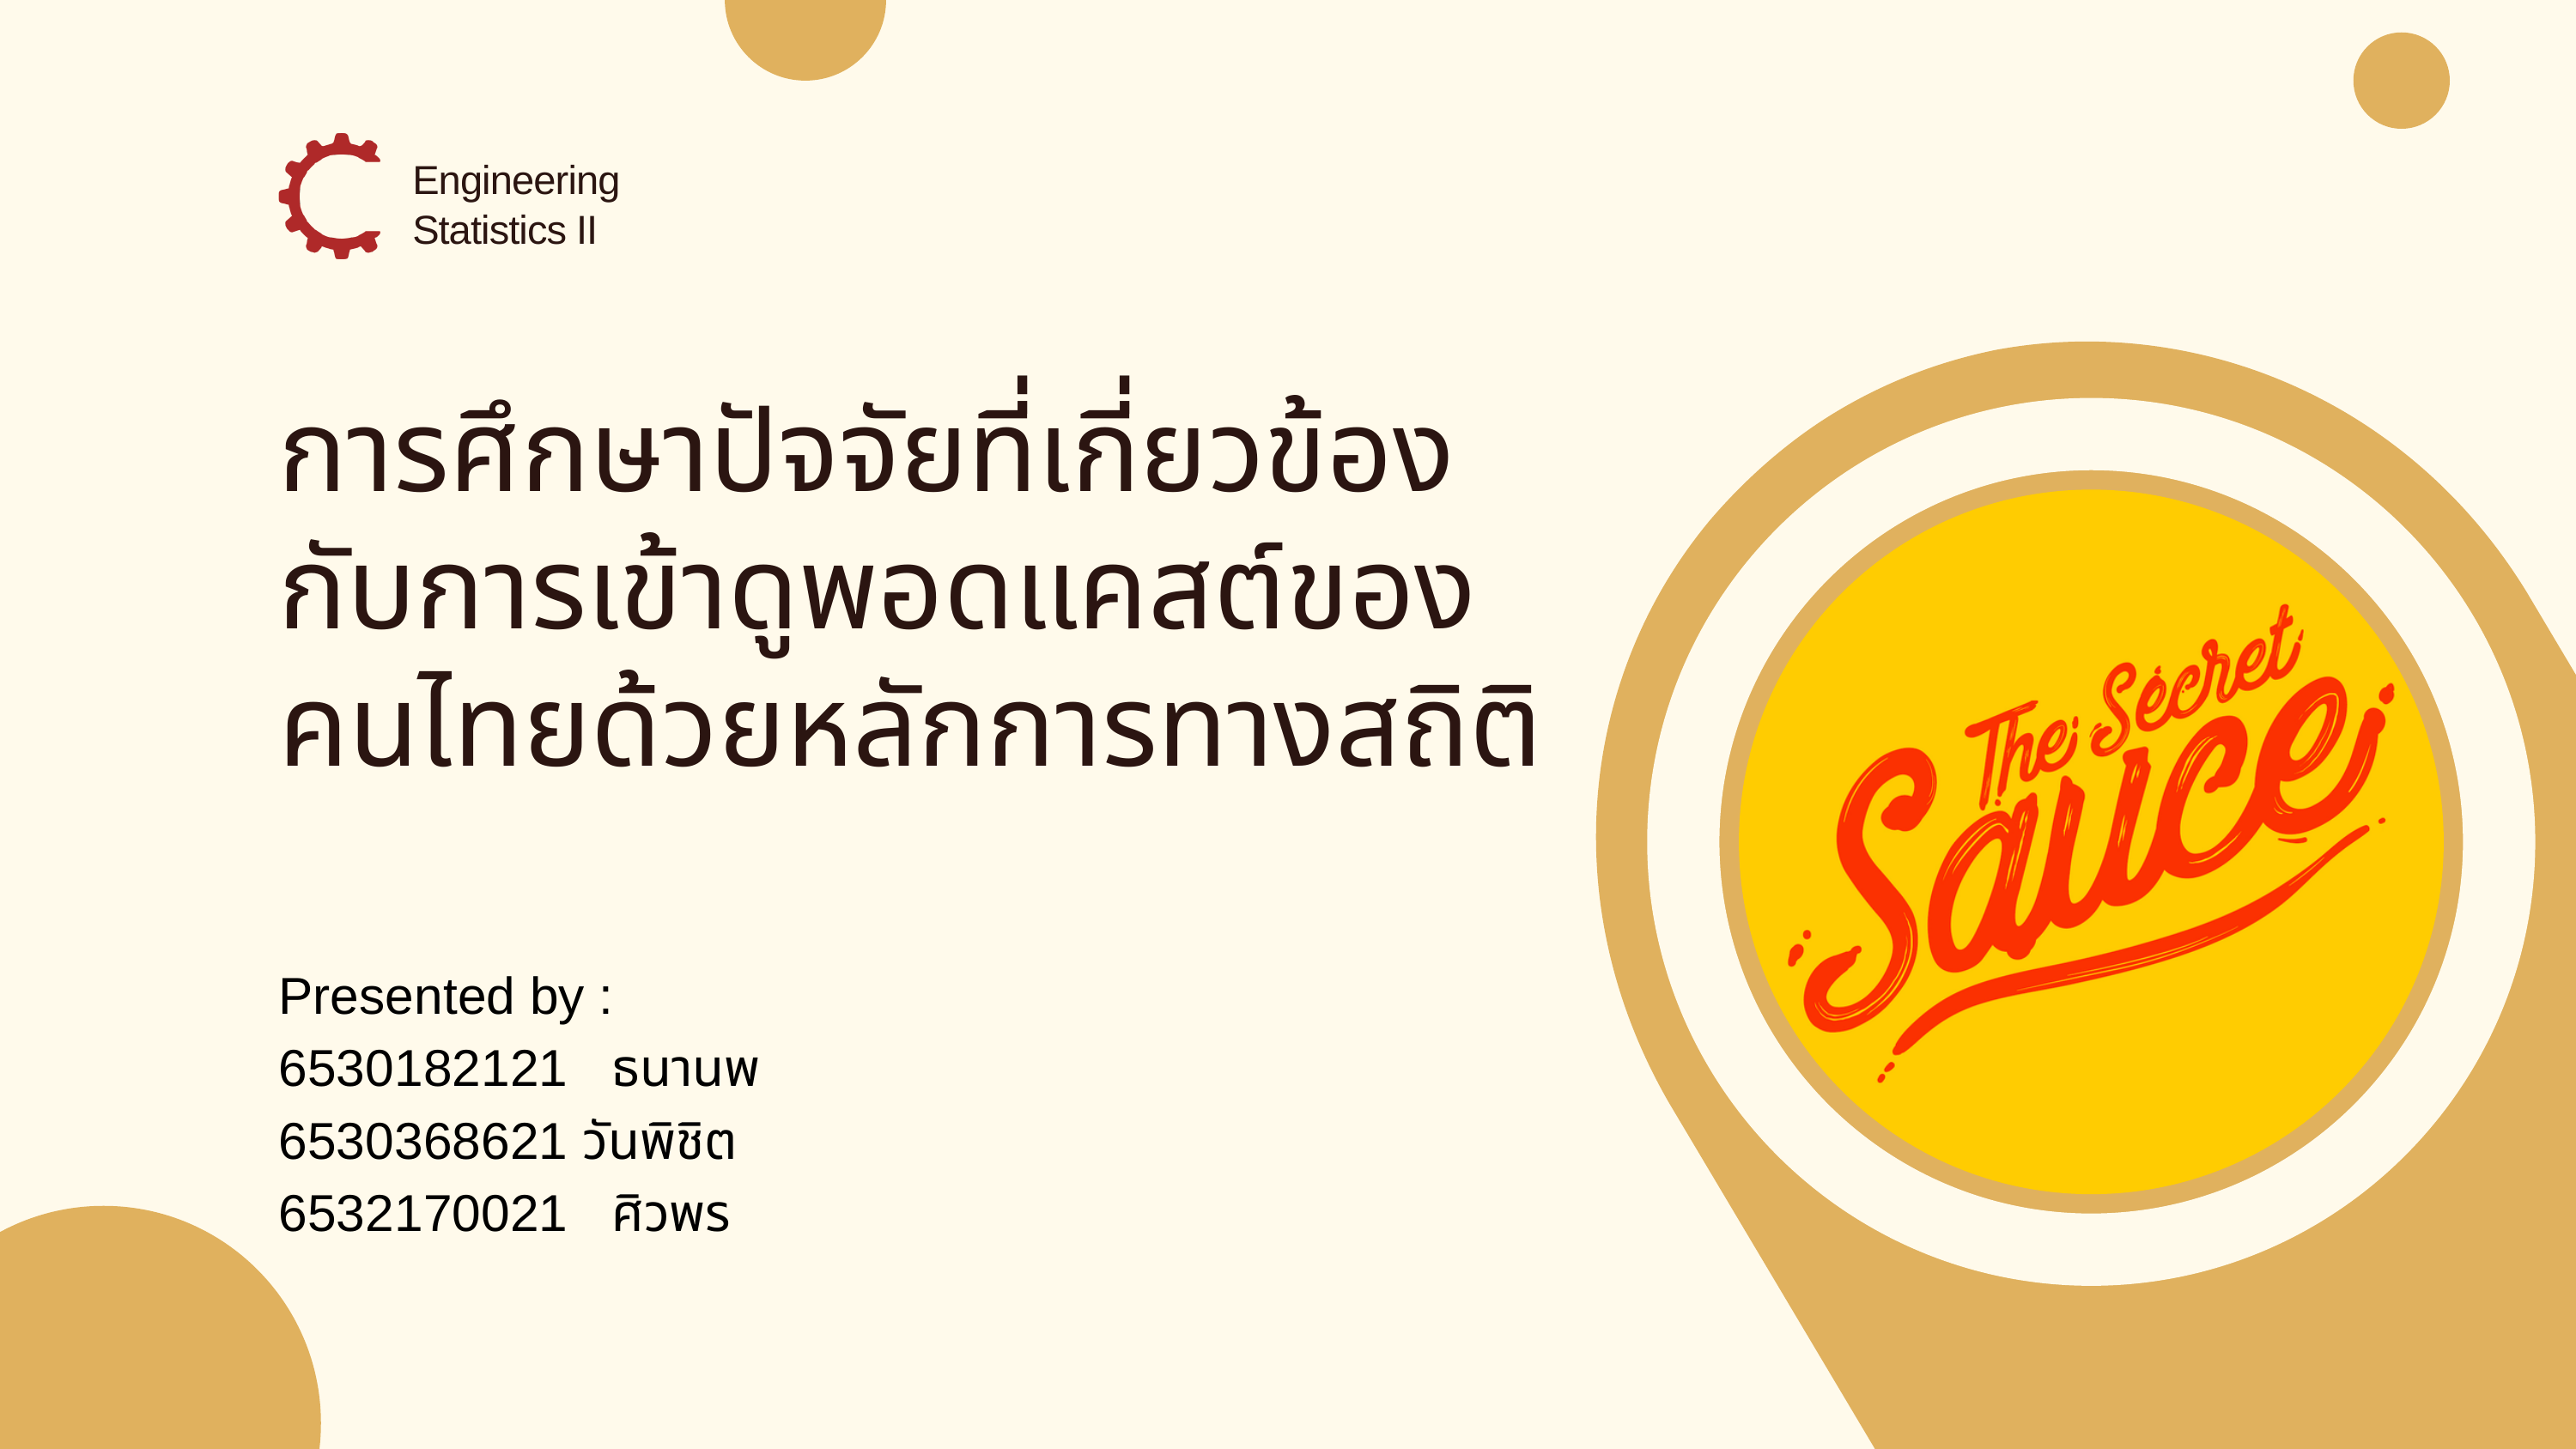

Engineering Statistics II

การศึกษาปัจจัยที่เกี่ยวข้องกับการเข้าดูพอดแคสต์ของคนไทยด้วยหลักการทางสถิติ

Presented by :
6530182121   ธนานพ
6530368621 วันพิชิต
6532170021   ศิวพร